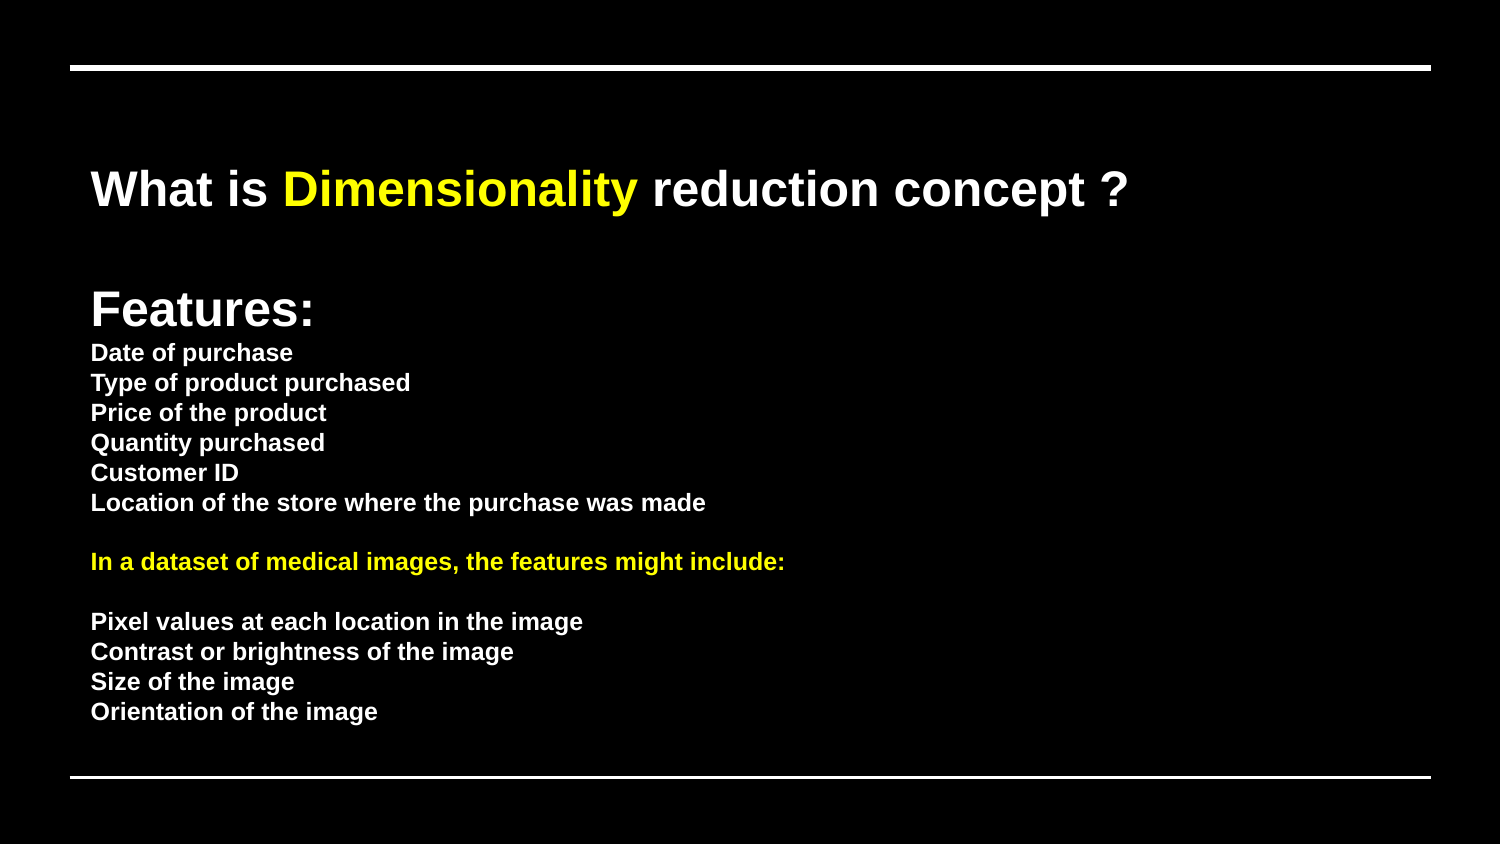

# What is Dimensionality reduction concept ? Features: Date of purchase Type of product purchased Price of the product Quantity purchased Customer ID Location of the store where the purchase was made In a dataset of medical images, the features might include: Pixel values at each location in the image Contrast or brightness of the image Size of the image Orientation of the image